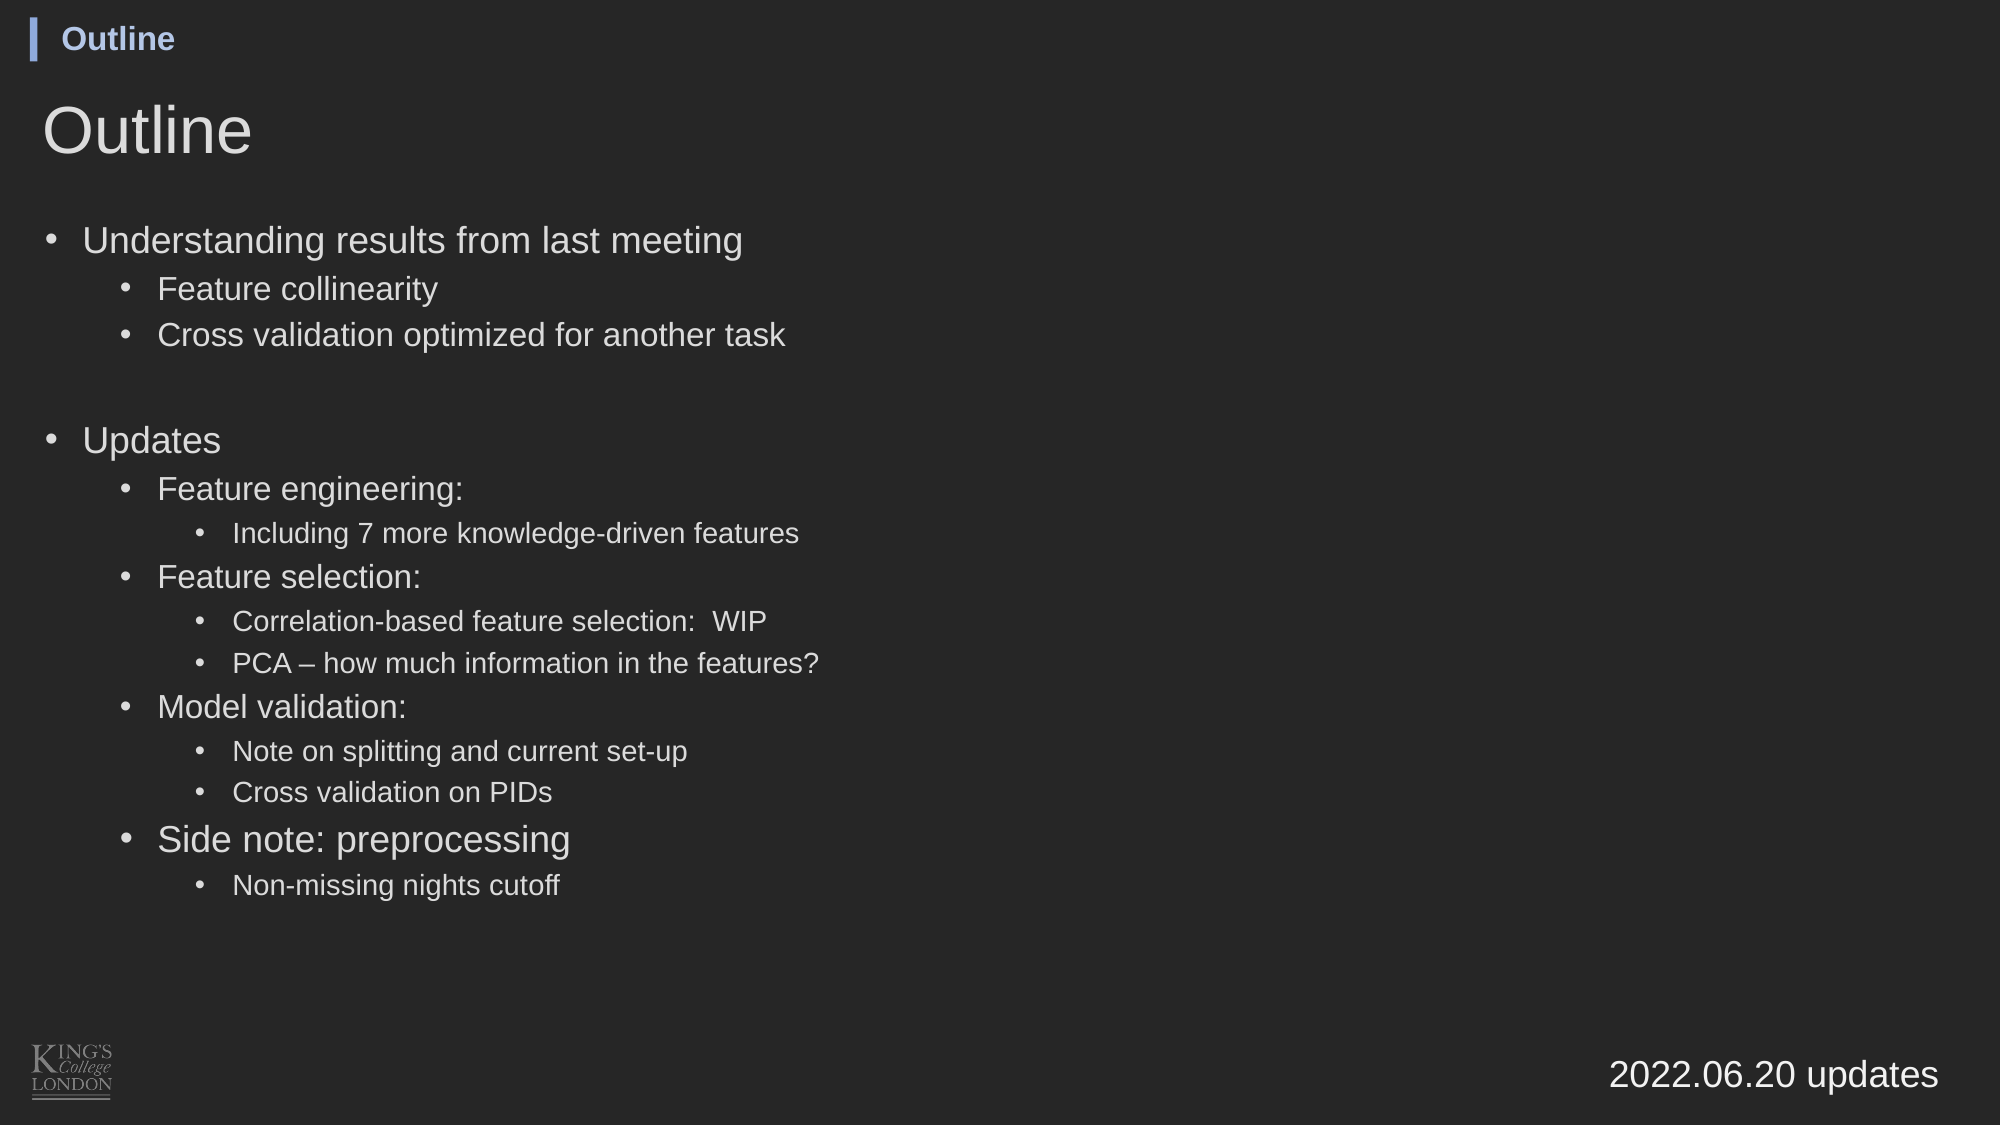

Outline
# Outline
Understanding results from last meeting
Feature collinearity
Cross validation optimized for another task

Updates
Feature engineering:
Including 7 more knowledge-driven features
Feature selection:
Correlation-based feature selection:  WIP
PCA – how much information in the features?
Model validation:
Note on splitting and current set-up
Cross validation on PIDs
Side note: preprocessing
Non-missing nights cutoff

2022.06.20 updates